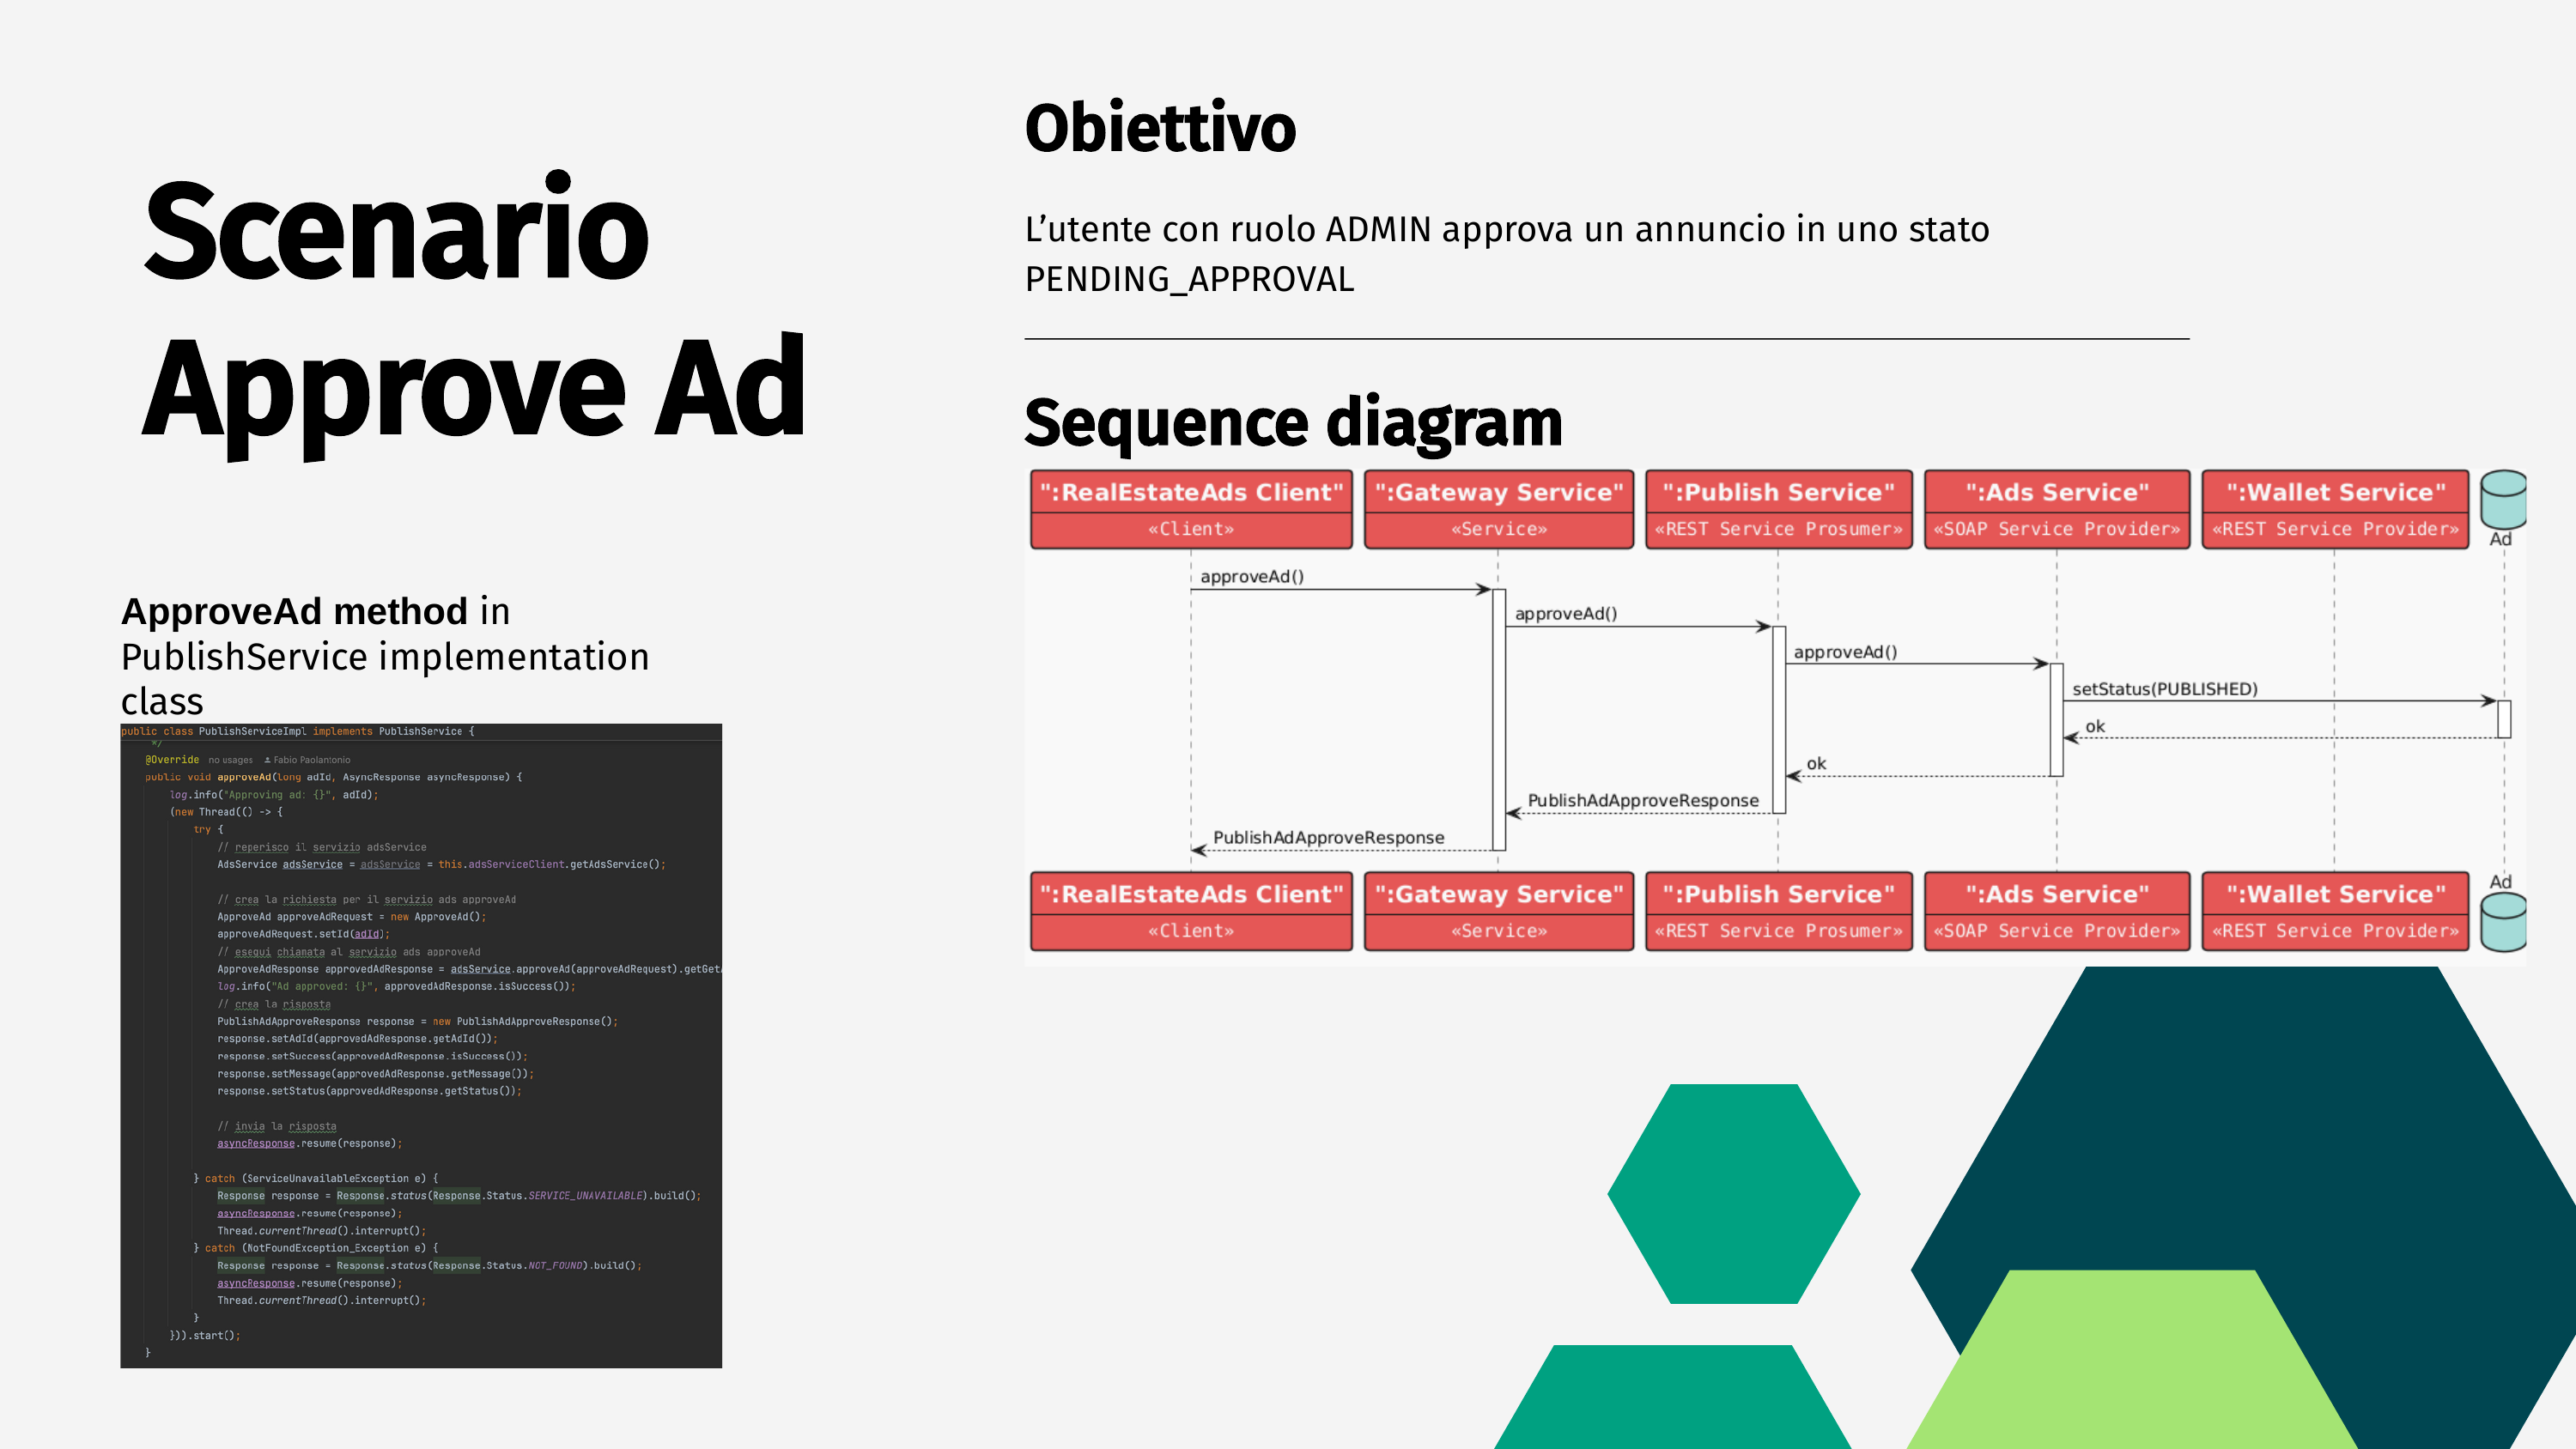

Obiettivo
Scenario Approve Ad
L’utente con ruolo ADMIN approva un annuncio in uno stato PENDING_APPROVAL

Sequence diagram

ApproveAd method in PublishService implementation class